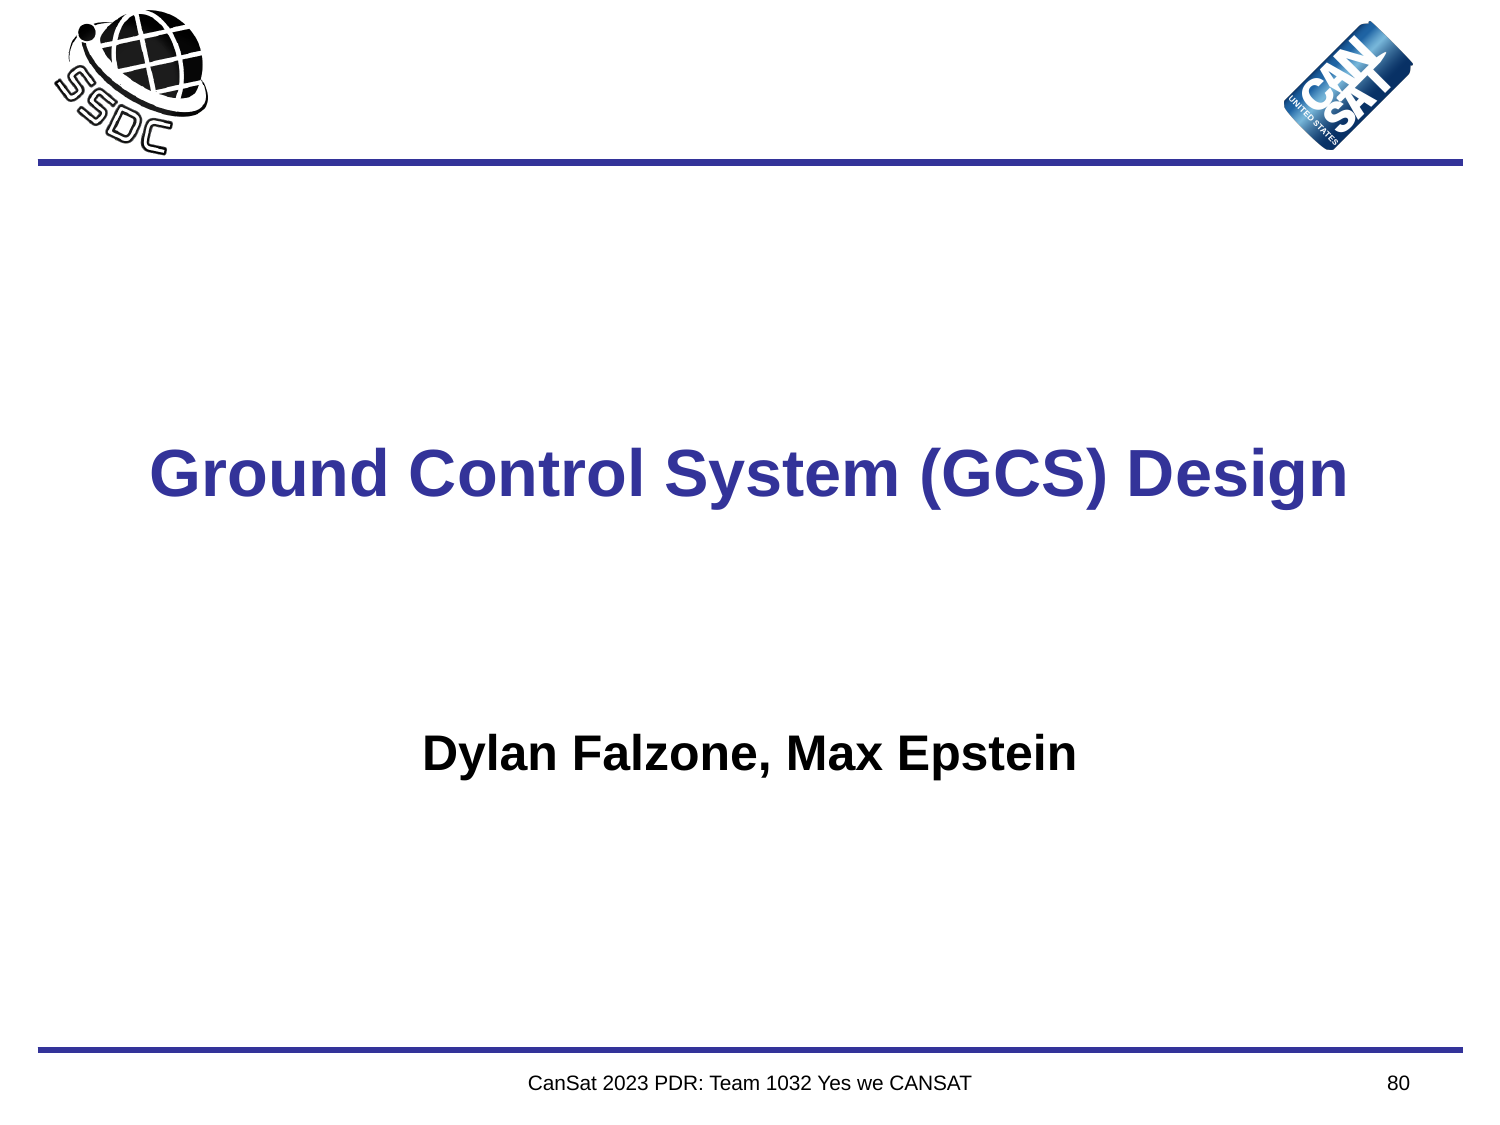

# Ground Control System (GCS) Design
Dylan Falzone, Max Epstein
CanSat 2023 PDR: Team 1032 Yes we CANSAT
80